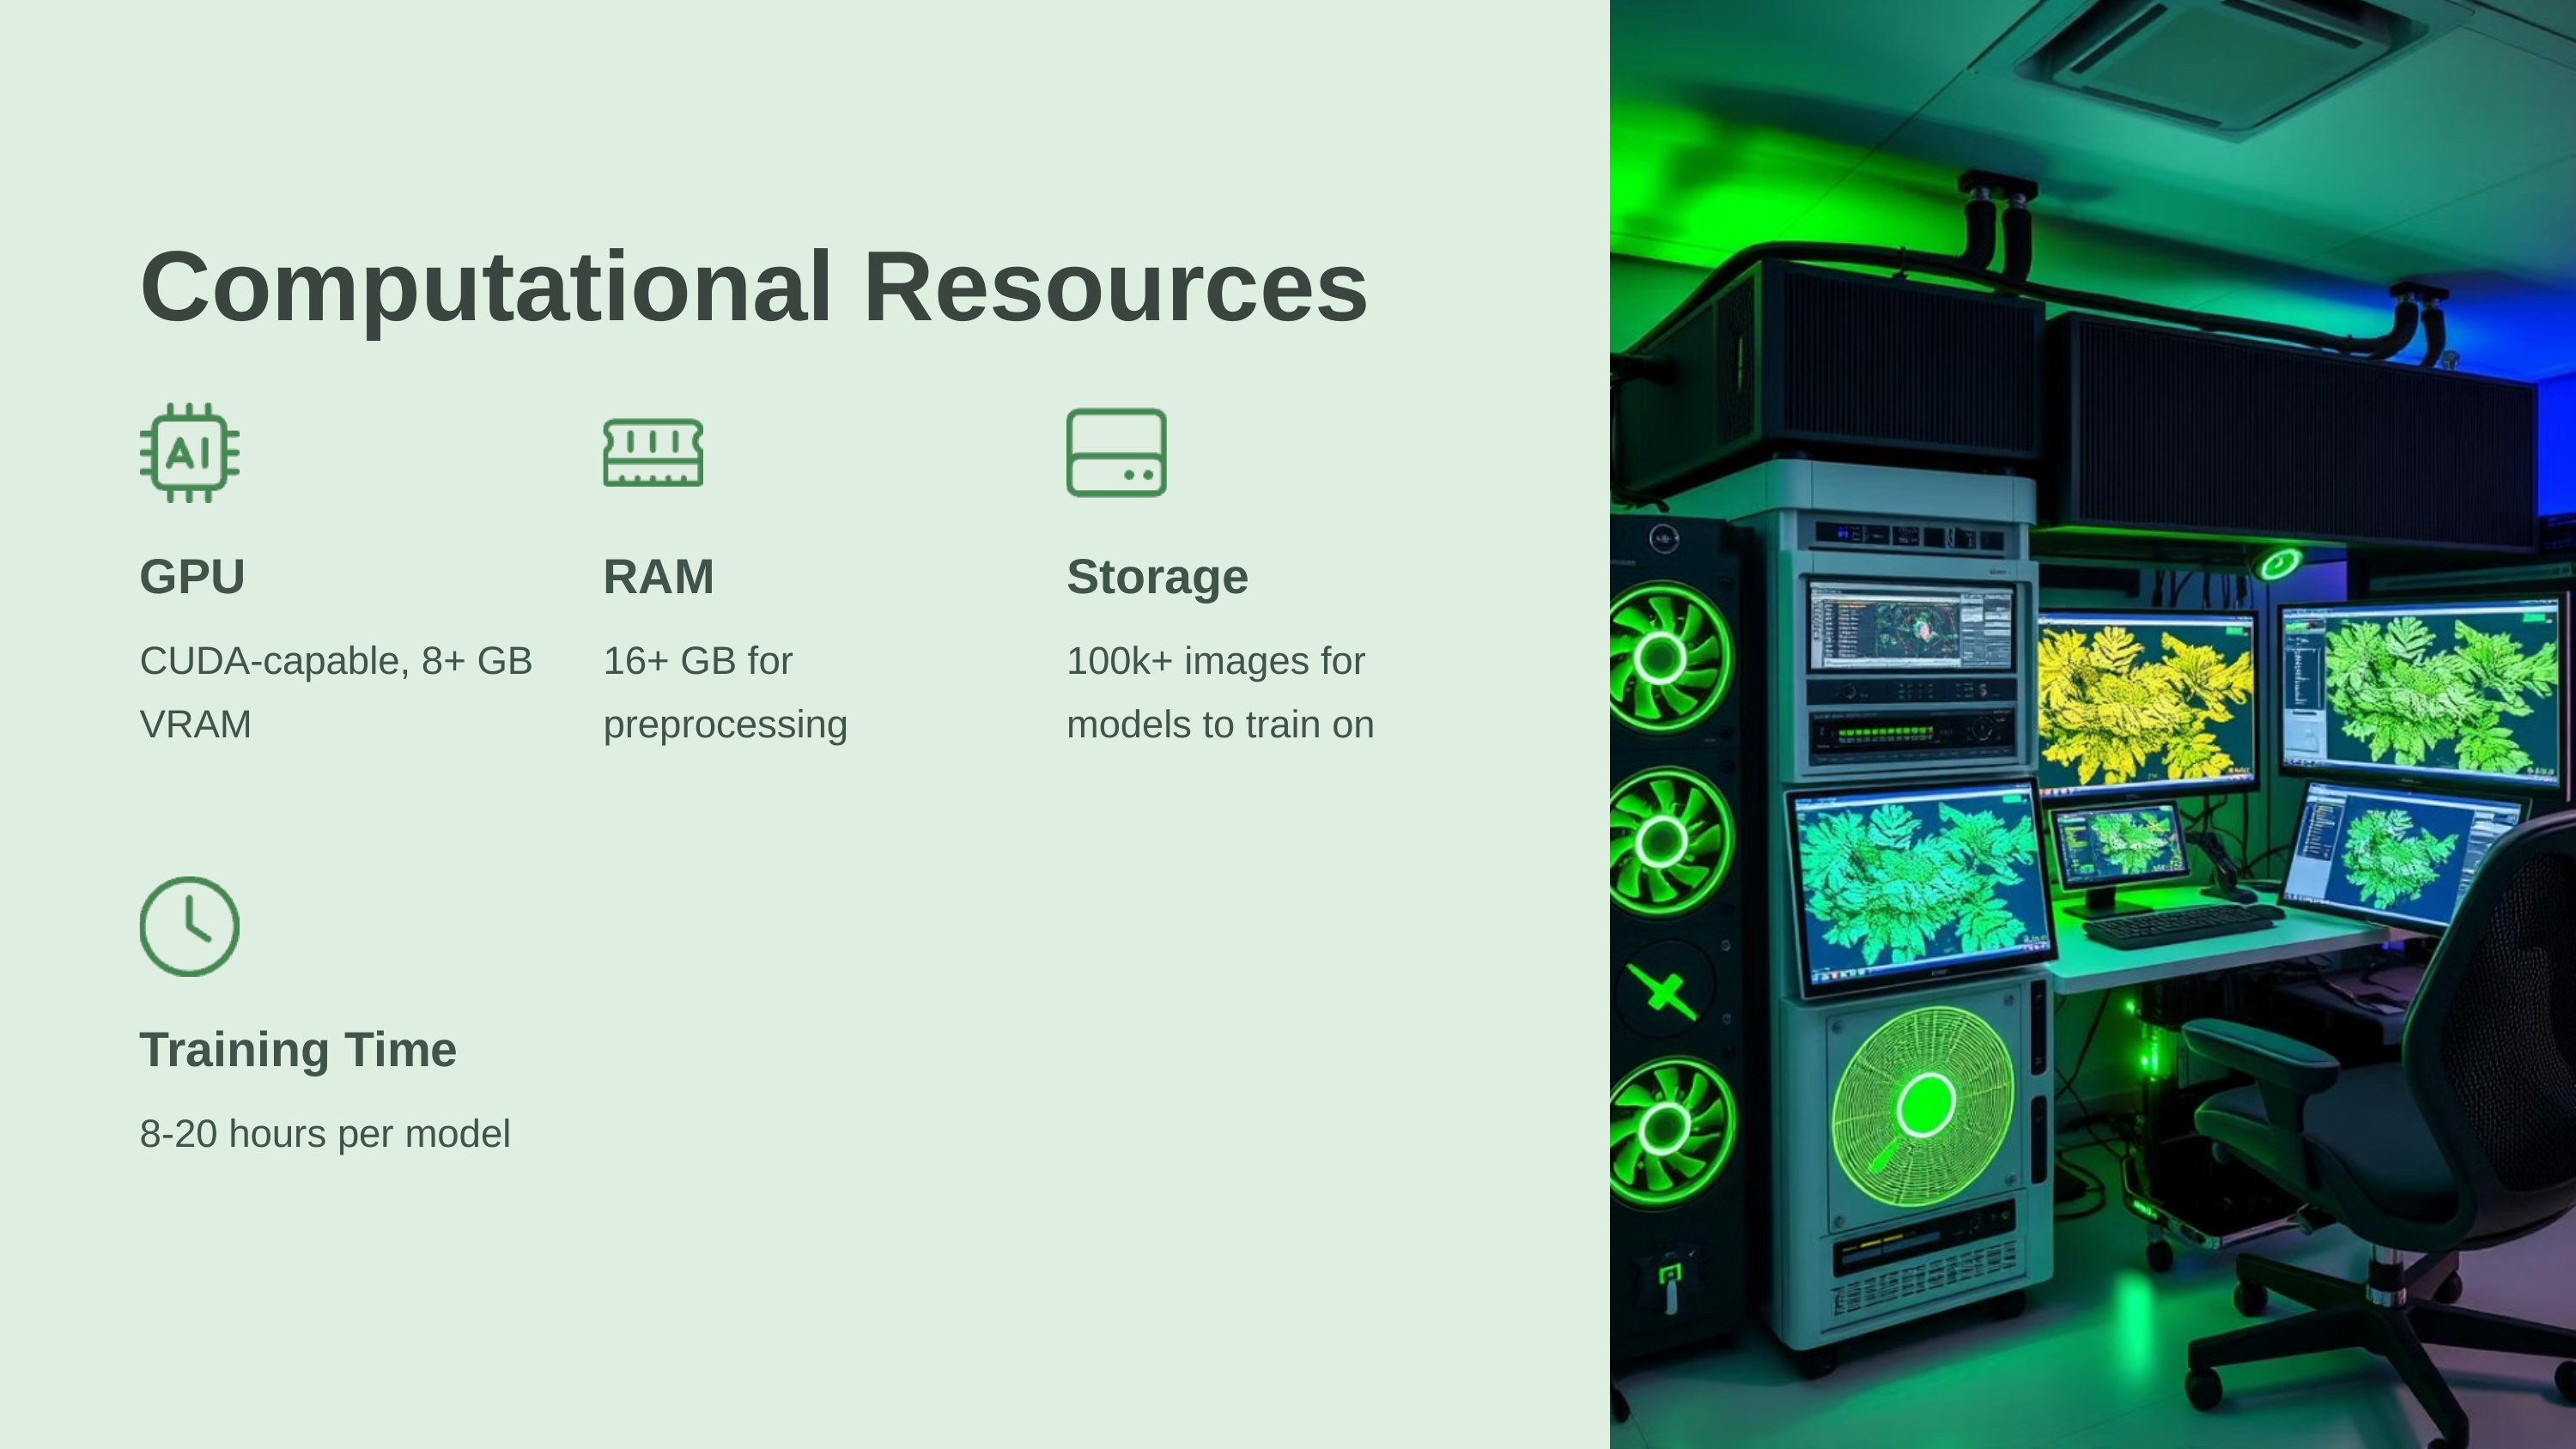

Computational Resources

GPU

RAM

Storage

CUDA-capable, 8+ GB VRAM

16+ GB for preprocessing

100k+ images for models to train on

Training Time

8-20 hours per model